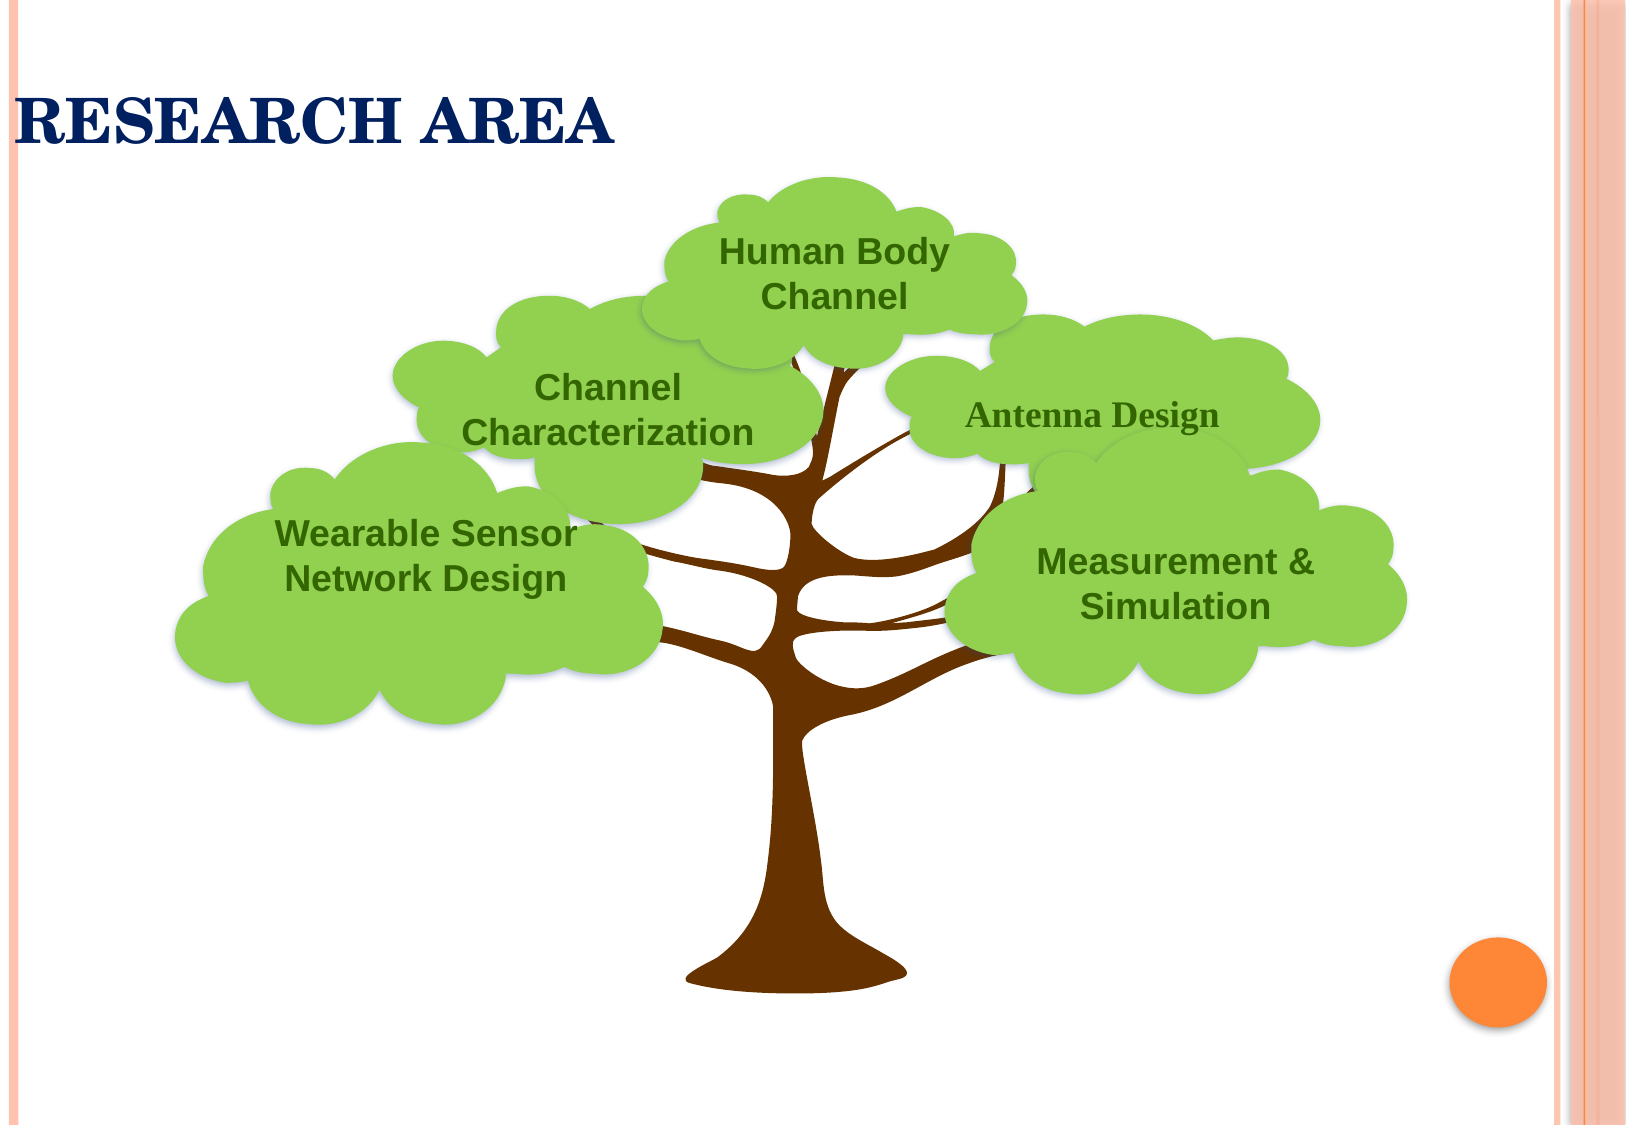

# Research Area

Human Body Channel

Channel Characterization

Antenna Design

Measurement & Simulation

Wearable Sensor Network Design